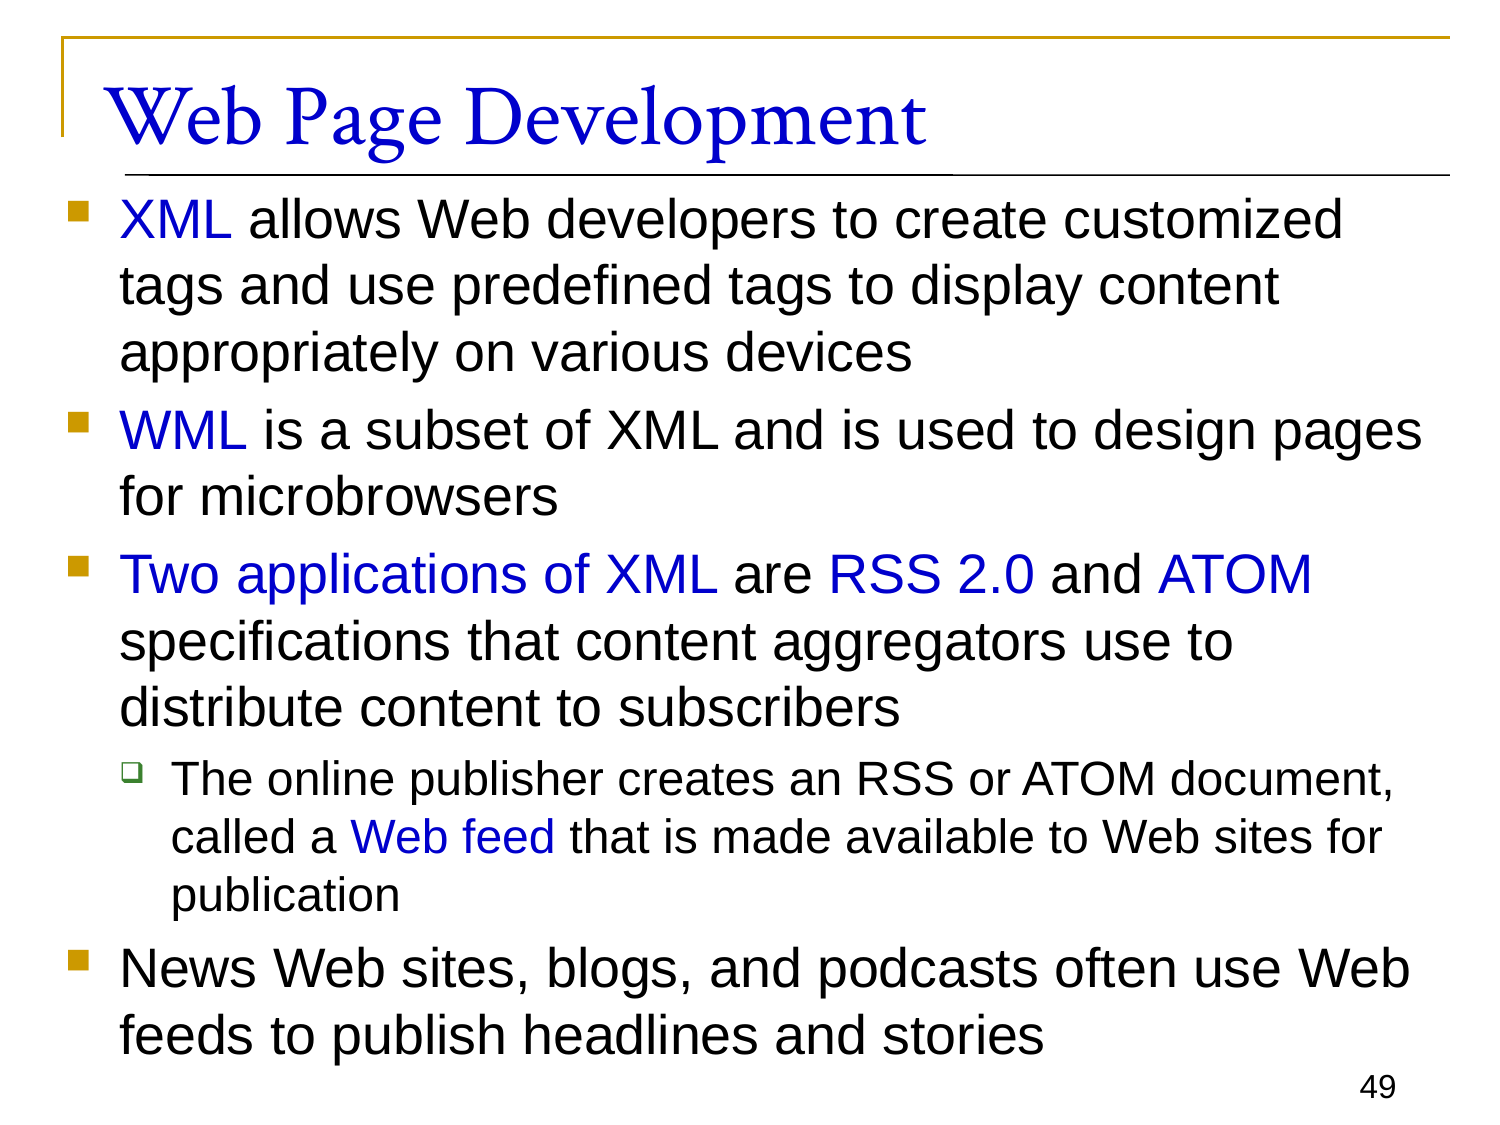

# Web Page Development
XML allows Web developers to create customized tags and use predefined tags to display content appropriately on various devices
WML is a subset of XML and is used to design pages for microbrowsers
Two applications of XML are RSS 2.0 and ATOM specifications that content aggregators use to distribute content to subscribers
The online publisher creates an RSS or ATOM document, called a Web feed that is made available to Web sites for publication
News Web sites, blogs, and podcasts often use Web feeds to publish headlines and stories